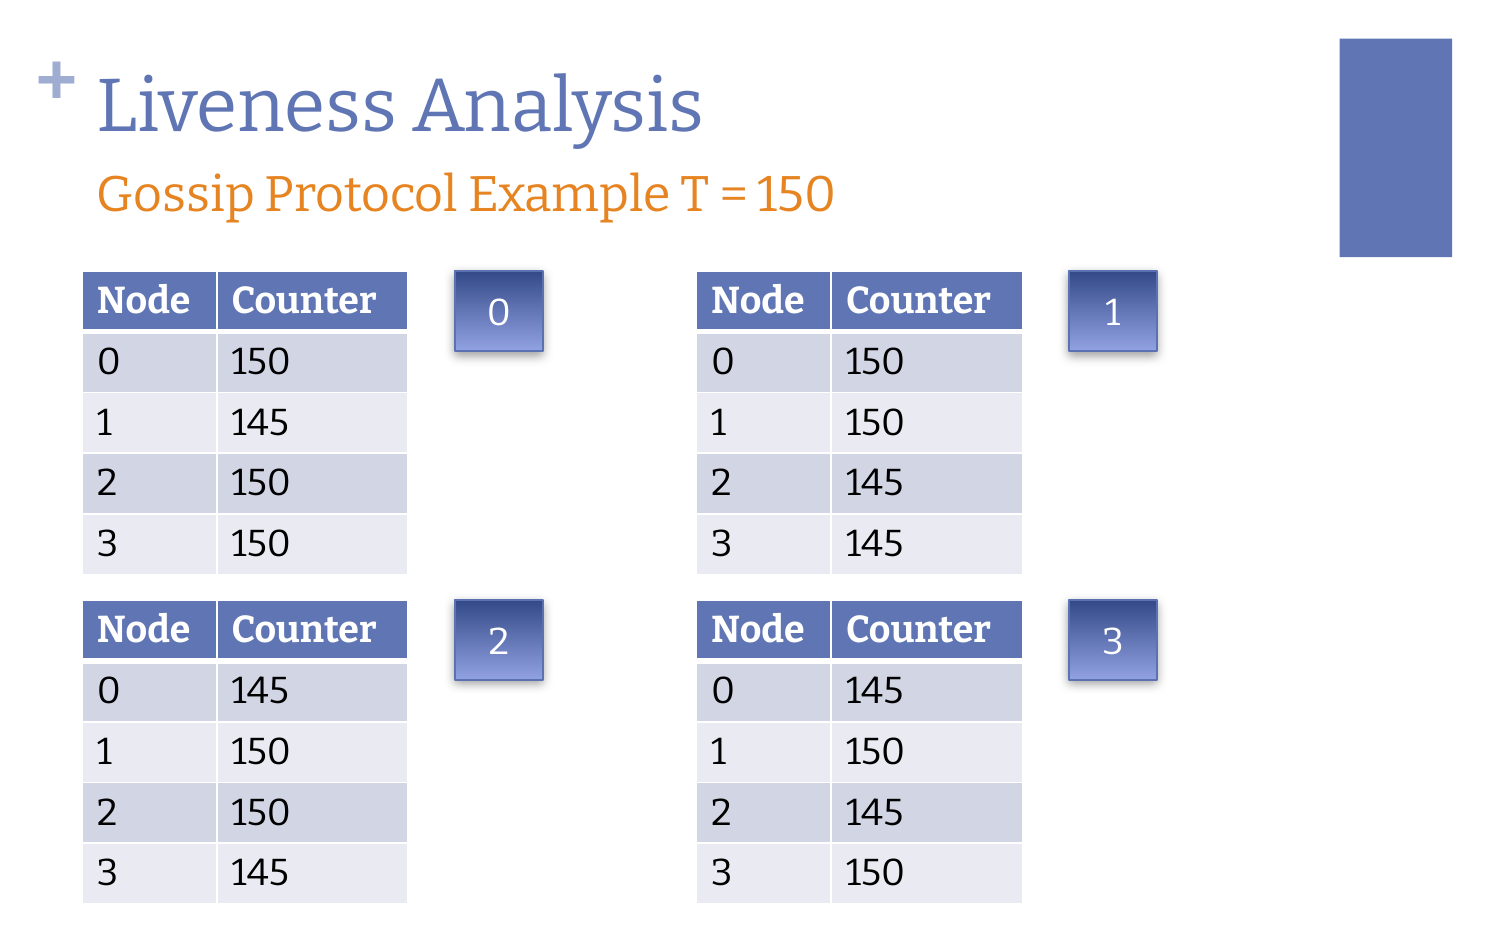

# Liveness Analysis
Gossip Protocol Example T = 150
| Node | Counter |
| --- | --- |
| 0 | 150 |
| 1 | 145 |
| 2 | 150 |
| 3 | 150 |
0
| Node | Counter |
| --- | --- |
| 0 | 150 |
| 1 | 150 |
| 2 | 145 |
| 3 | 145 |
1
| Node | Counter |
| --- | --- |
| 0 | 145 |
| 1 | 150 |
| 2 | 150 |
| 3 | 145 |
2
| Node | Counter |
| --- | --- |
| 0 | 145 |
| 1 | 150 |
| 2 | 145 |
| 3 | 150 |
3